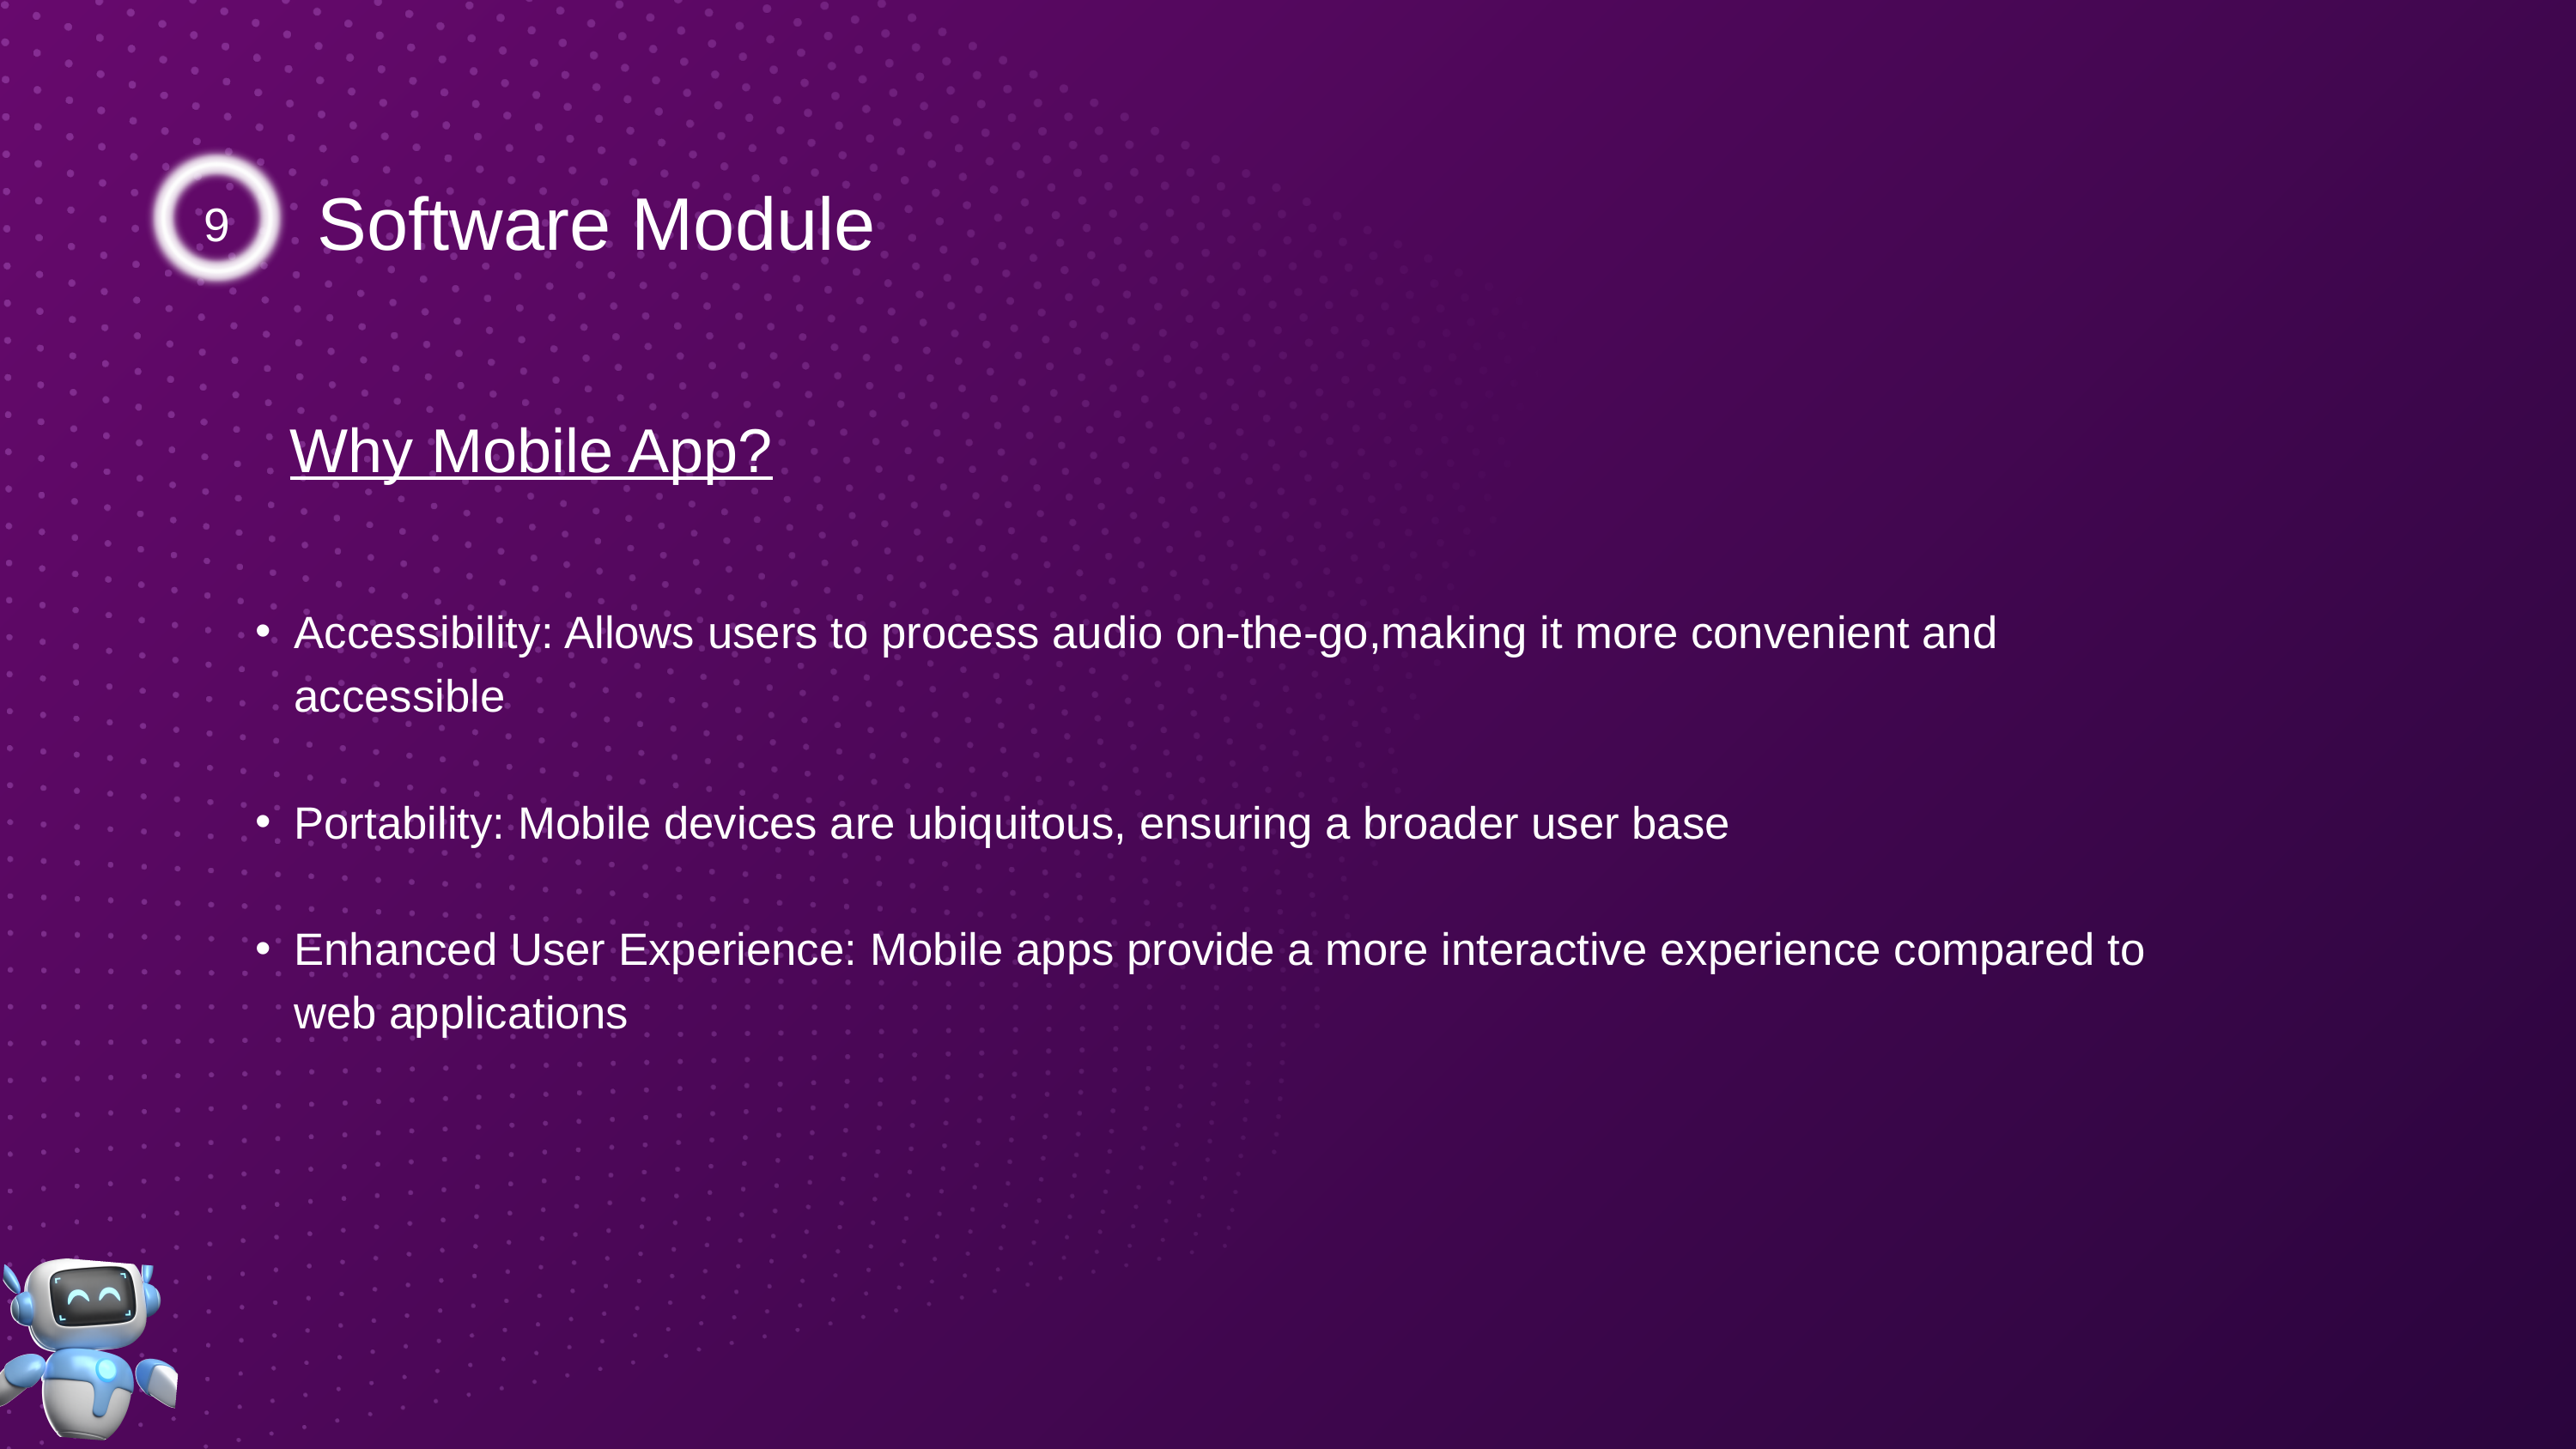

9
Software Module

Why Mobile App?
Accessibility: Allows users to process audio on-the-go,making it more convenient and accessible

Portability: Mobile devices are ubiquitous, ensuring a broader user base

Enhanced User Experience: Mobile apps provide a more interactive experience compared to web applications